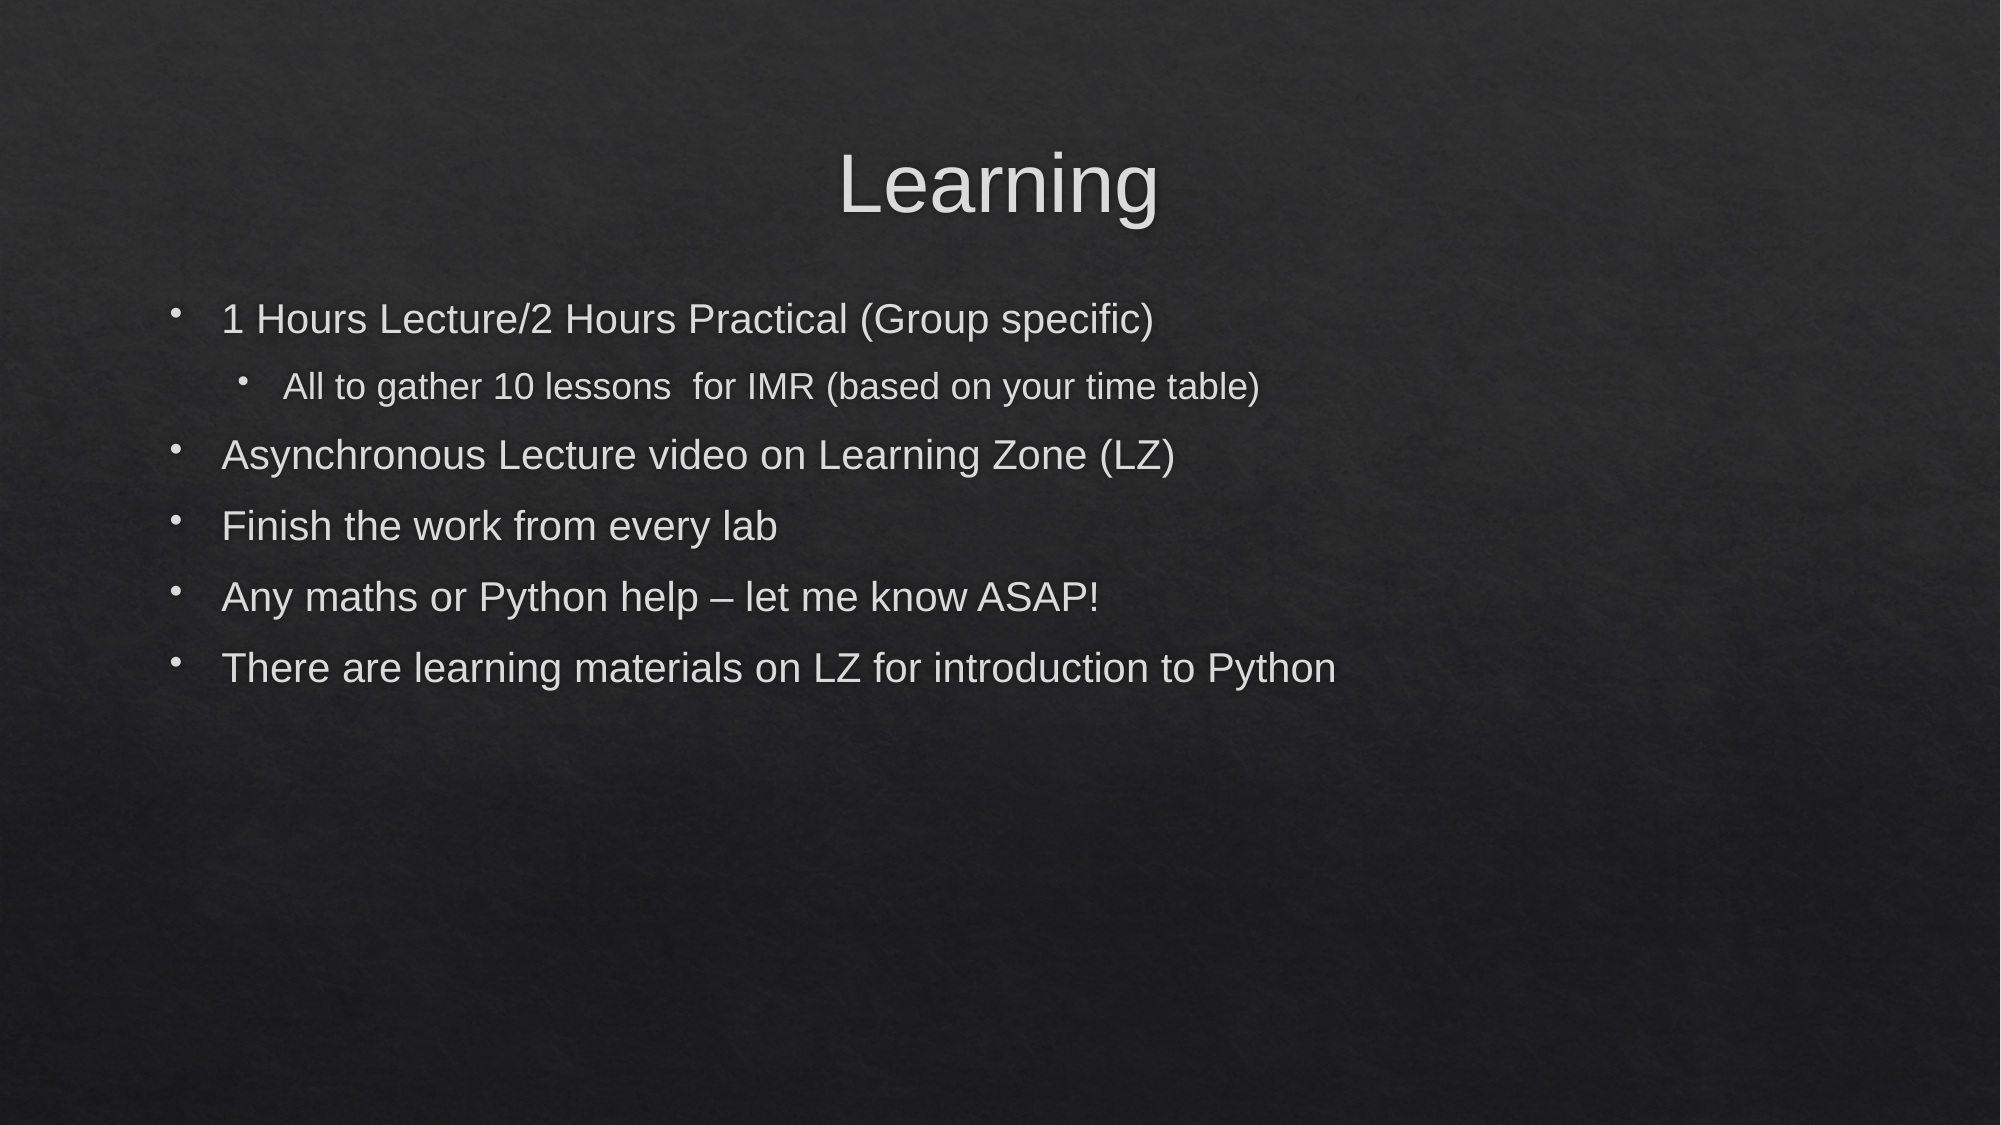

# Learning
1 Hours Lecture/2 Hours Practical (Group specific)
All to gather 10 lessons  for IMR (based on your time table)
Asynchronous Lecture video on Learning Zone (LZ)
Finish the work from every lab
Any maths or Python help – let me know ASAP!
There are learning materials on LZ for introduction to Python